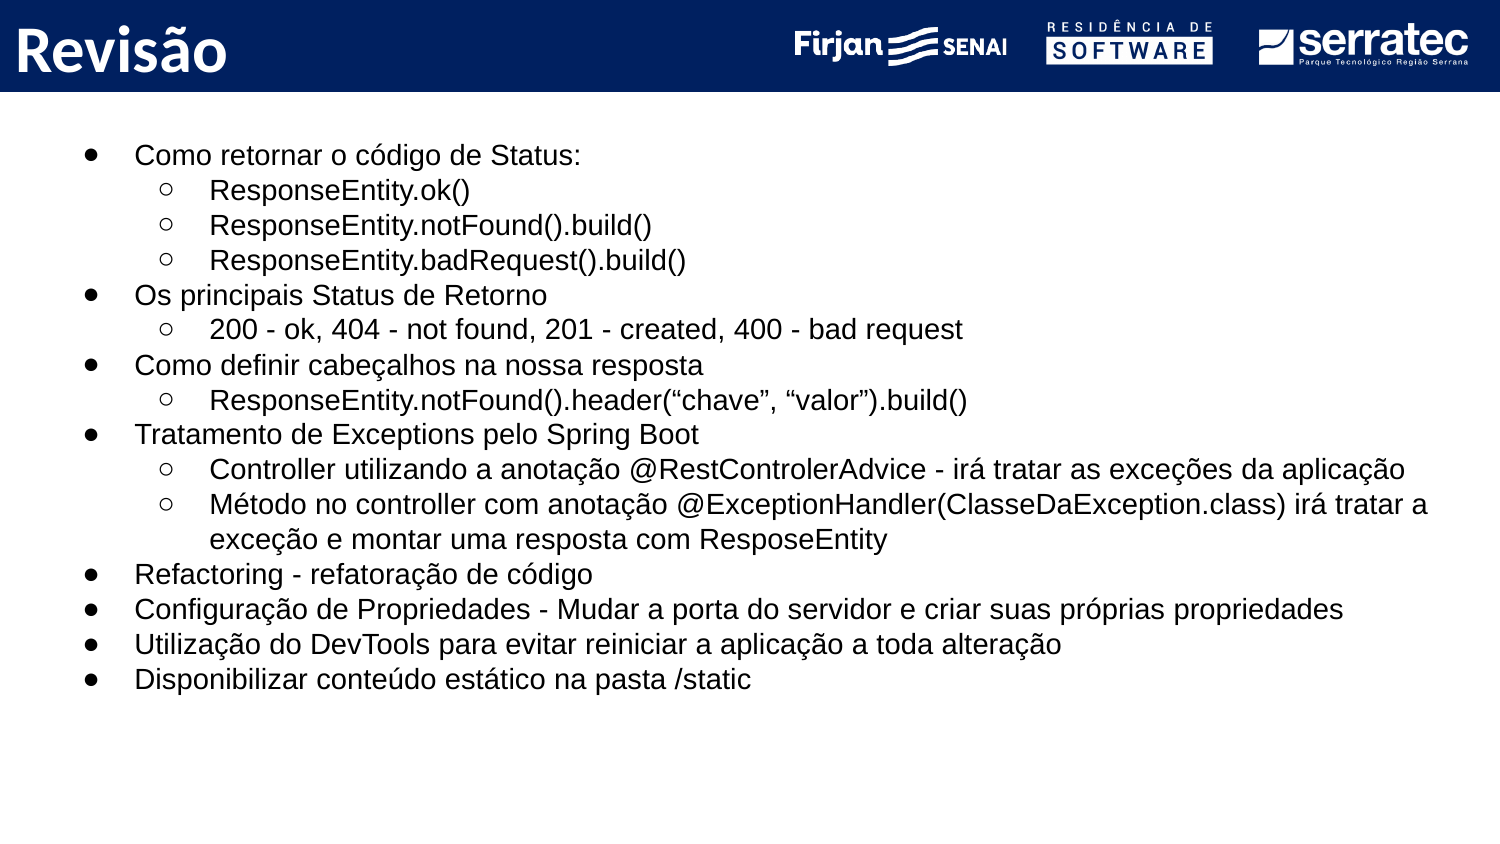

# Revisão

Como retornar o código de Status:
ResponseEntity.ok()
ResponseEntity.notFound().build()
ResponseEntity.badRequest().build()
Os principais Status de Retorno
200 - ok, 404 - not found, 201 - created, 400 - bad request
Como definir cabeçalhos na nossa resposta
ResponseEntity.notFound().header(“chave”, “valor”).build()
Tratamento de Exceptions pelo Spring Boot
Controller utilizando a anotação @RestControlerAdvice - irá tratar as exceções da aplicação
Método no controller com anotação @ExceptionHandler(ClasseDaException.class) irá tratar a exceção e montar uma resposta com ResposeEntity
Refactoring - refatoração de código
Configuração de Propriedades - Mudar a porta do servidor e criar suas próprias propriedades
Utilização do DevTools para evitar reiniciar a aplicação a toda alteração
Disponibilizar conteúdo estático na pasta /static